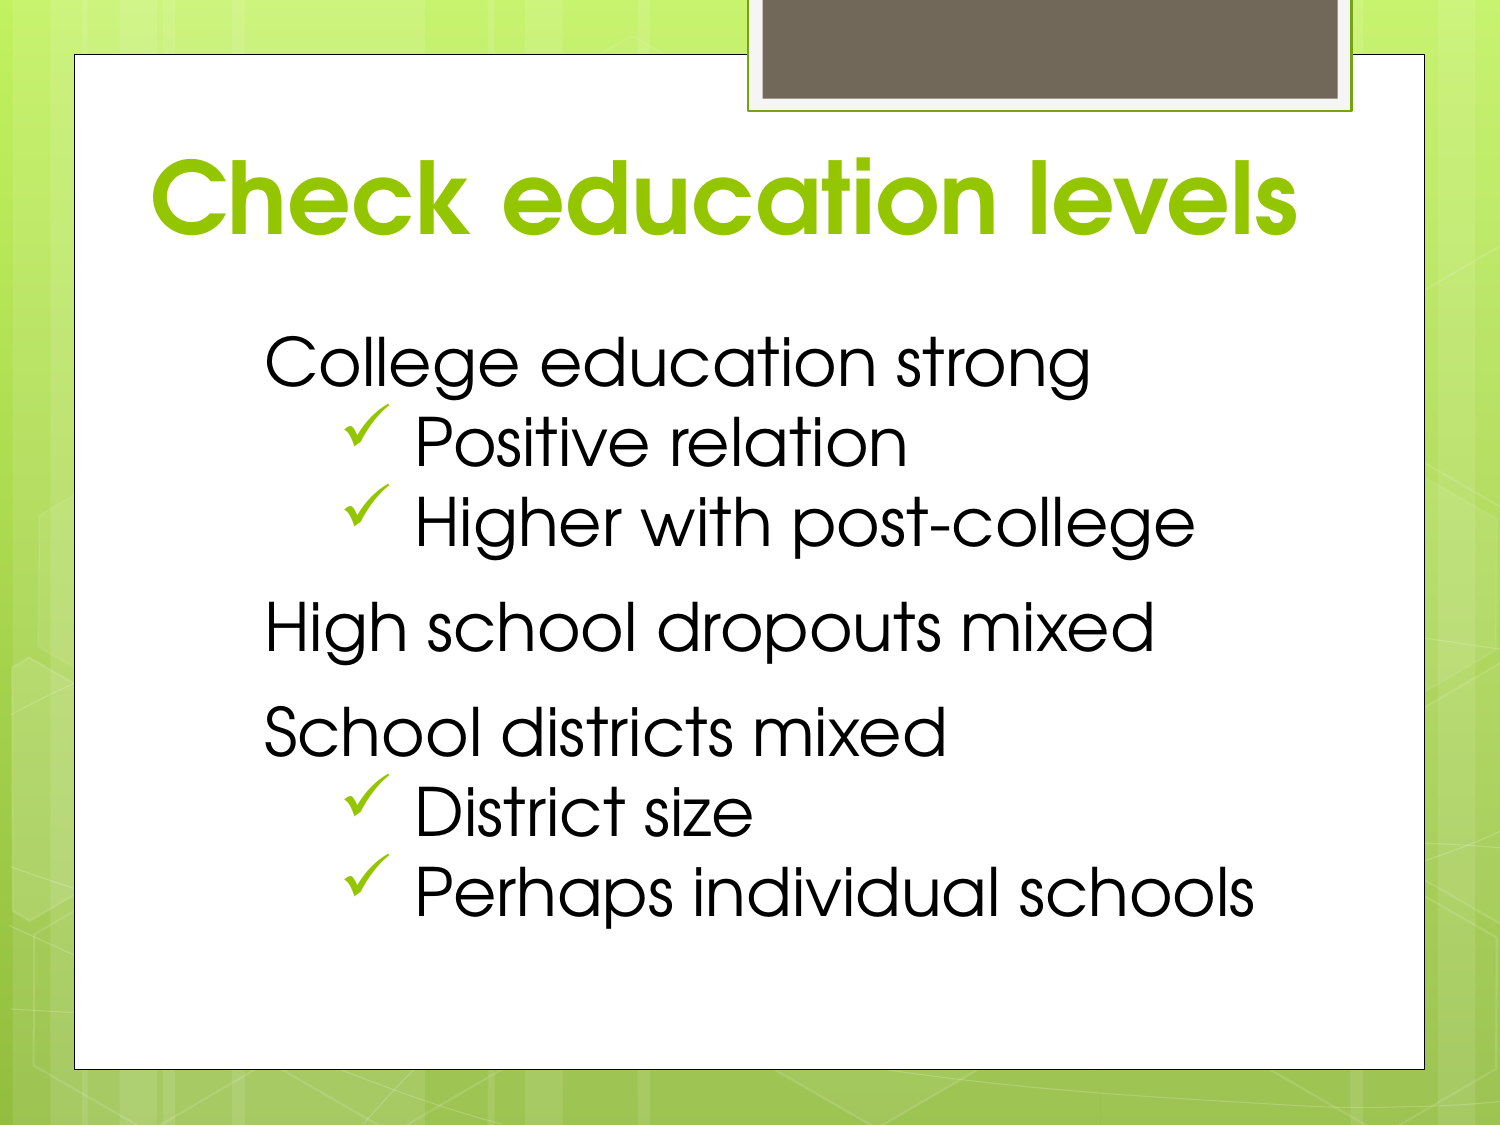

# Check education levels
College education strong
Positive relation
Higher with post-college

High school dropouts mixed

School districts mixed
District size
Perhaps individual schools